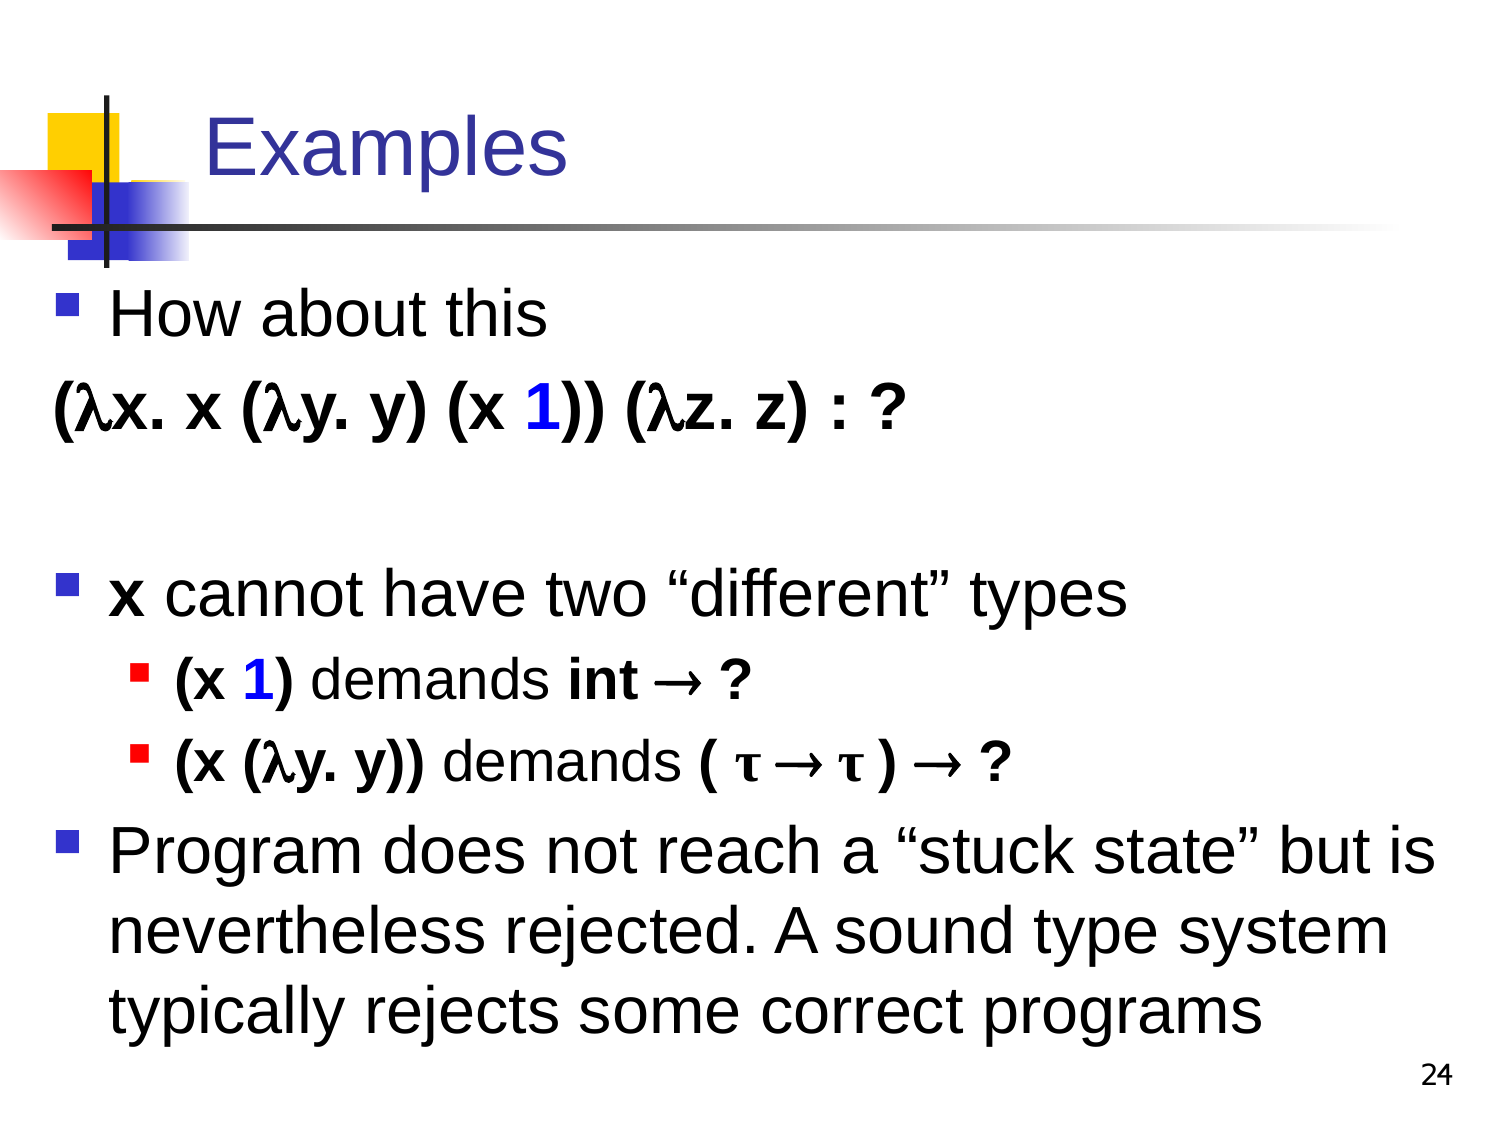

# Examples
How about this
(λx. x (λy. y) (x 1)) (λz. z) : ?

x cannot have two “different” types
(x 1) demands int → ?
(x (λy. y)) demands ( τ → τ ) → ?
Program does not reach a “stuck state” but is nevertheless rejected. A sound type system typically rejects some correct programs
24